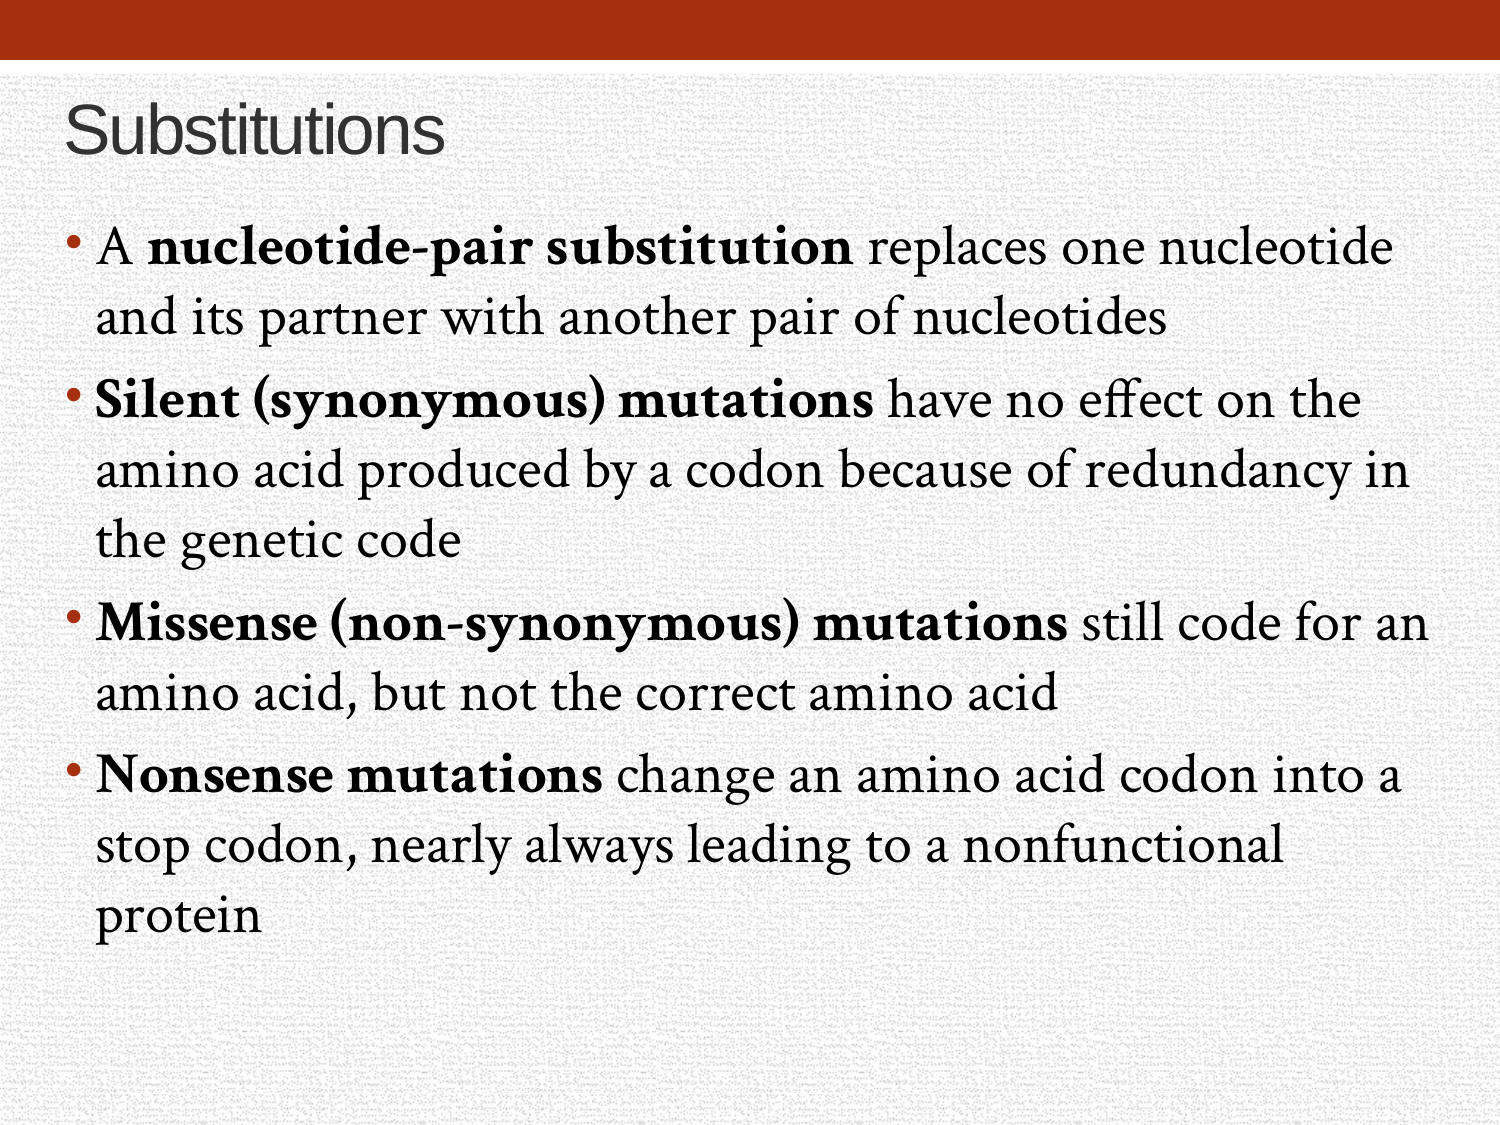

# Substitutions
A nucleotide-pair substitution replaces one nucleotide and its partner with another pair of nucleotides
Silent (synonymous) mutations have no effect on the amino acid produced by a codon because of redundancy in the genetic code
Missense (non-synonymous) mutations still code for an amino acid, but not the correct amino acid
Nonsense mutations change an amino acid codon into a stop codon, nearly always leading to a nonfunctional protein